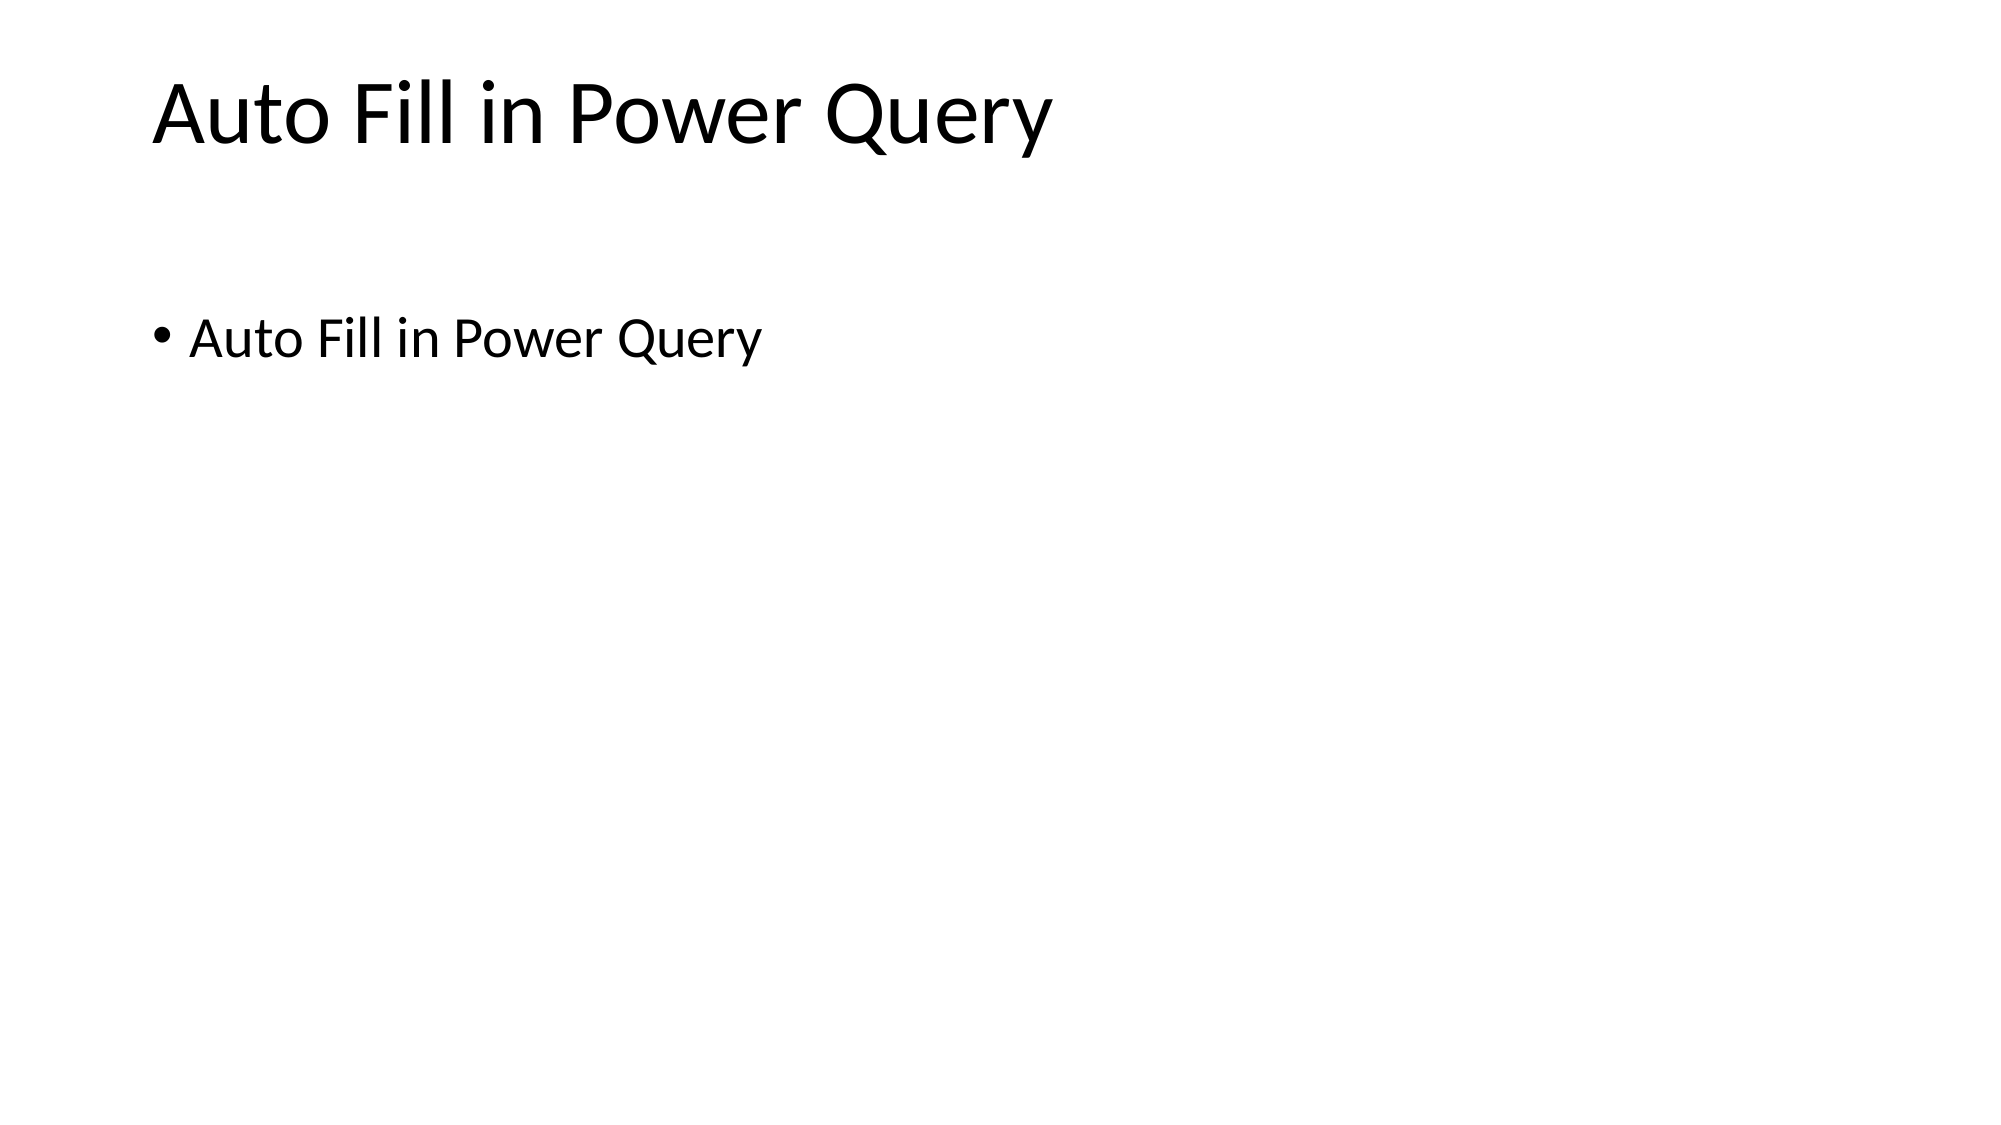

# Auto Fill in Power Query
Auto Fill in Power Query